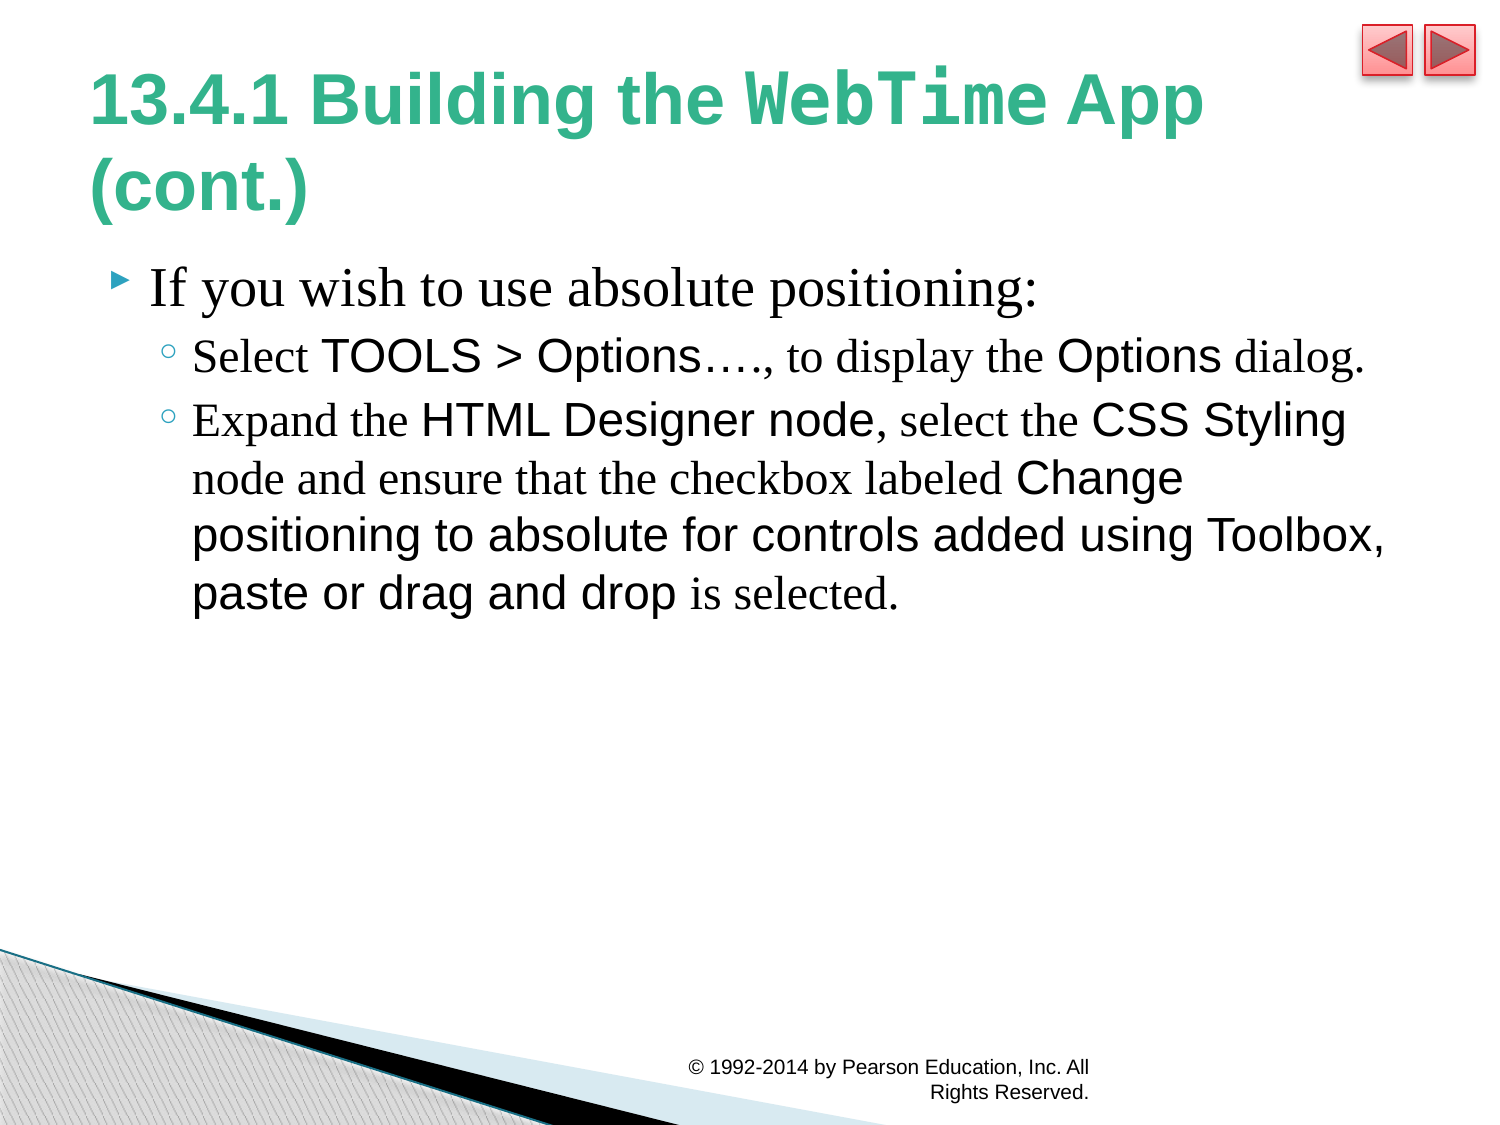

# 13.4.1 Building the WebTime App (cont.)
If you wish to use absolute positioning:
Select TOOLS > Options…., to display the Options dialog.
Expand the HTML Designer node, select the CSS Styling node and ensure that the checkbox labeled Change positioning to absolute for controls added using Toolbox, paste or drag and drop is selected.
© 1992-2014 by Pearson Education, Inc. All Rights Reserved.